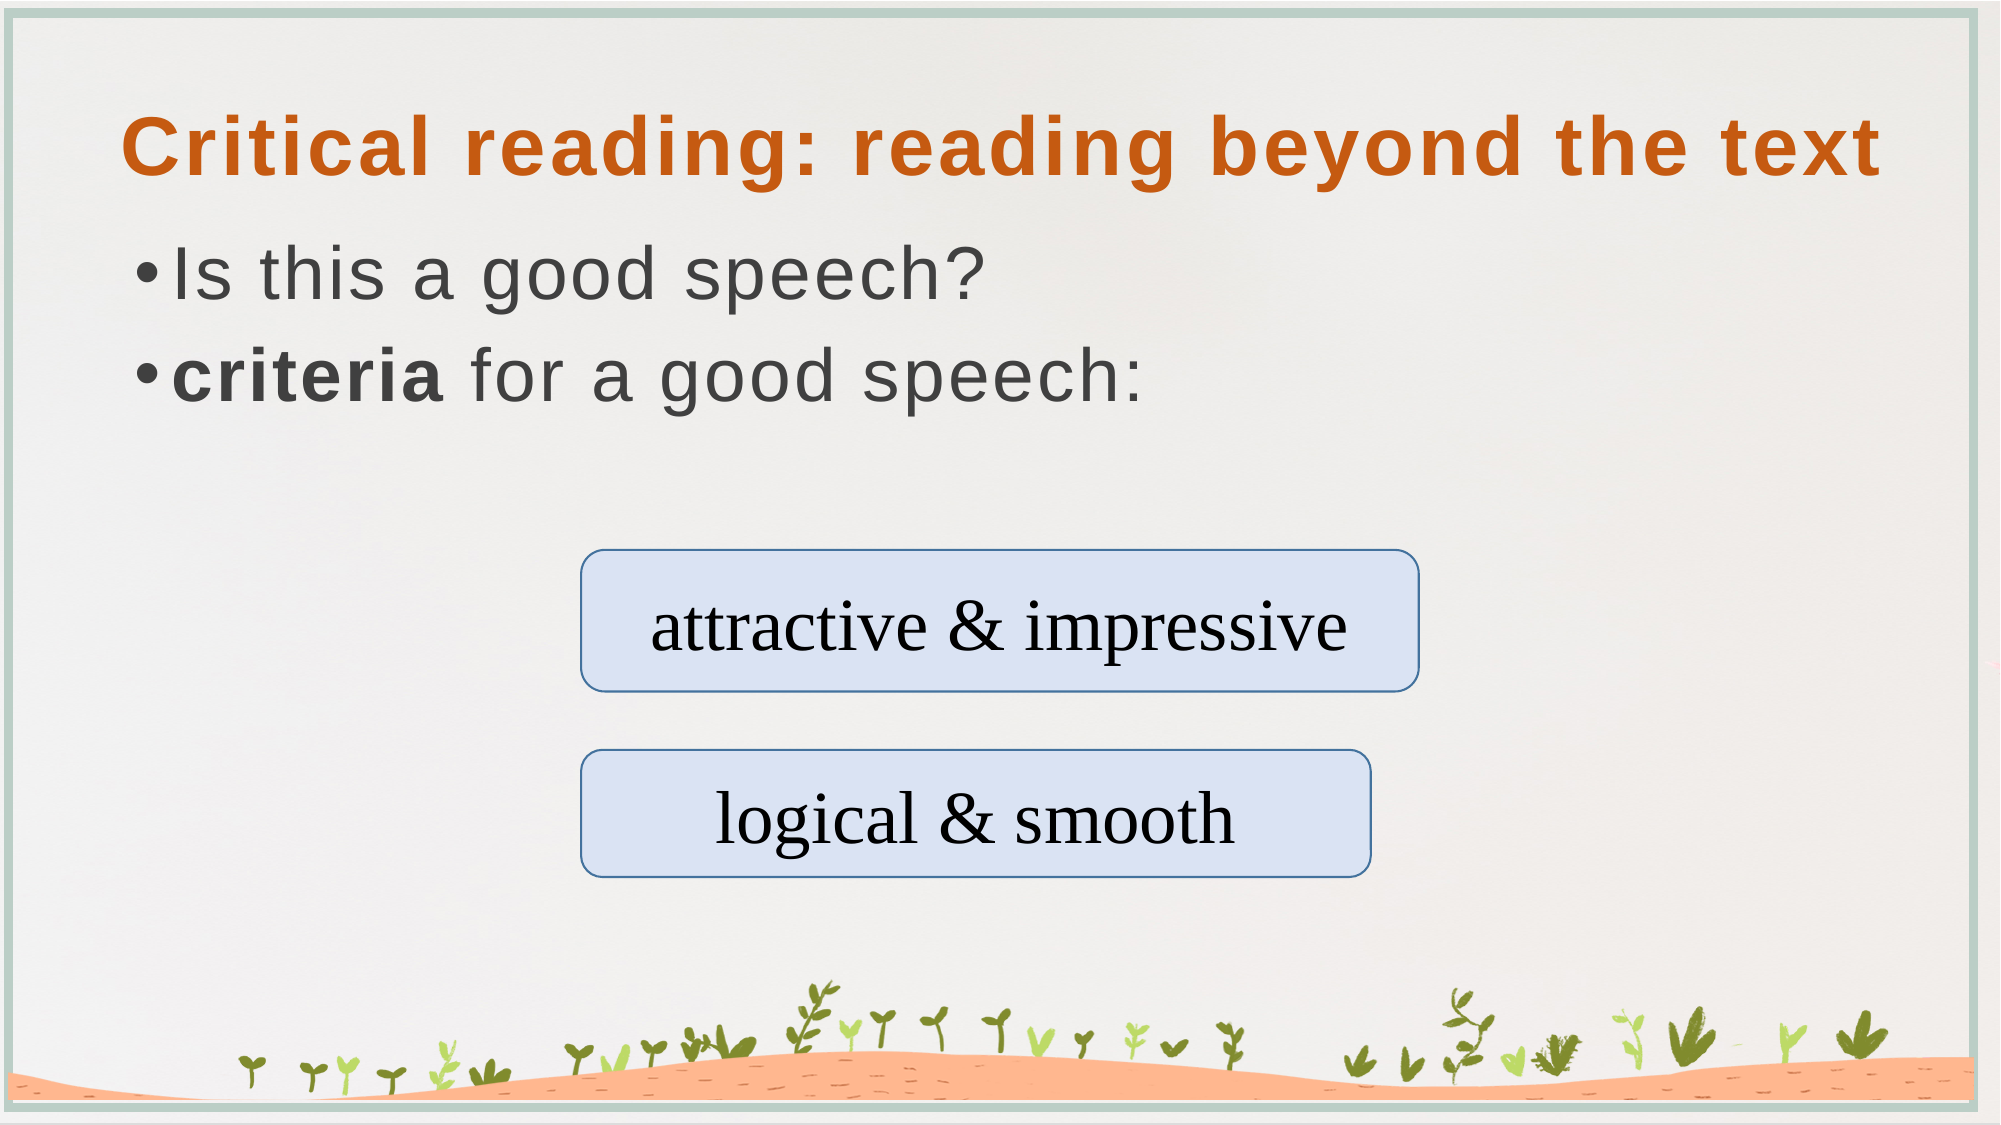

# Critical reading: reading beyond the text
Is this a good speech?
criteria for a good speech:
attractive & impressive
logical & smooth